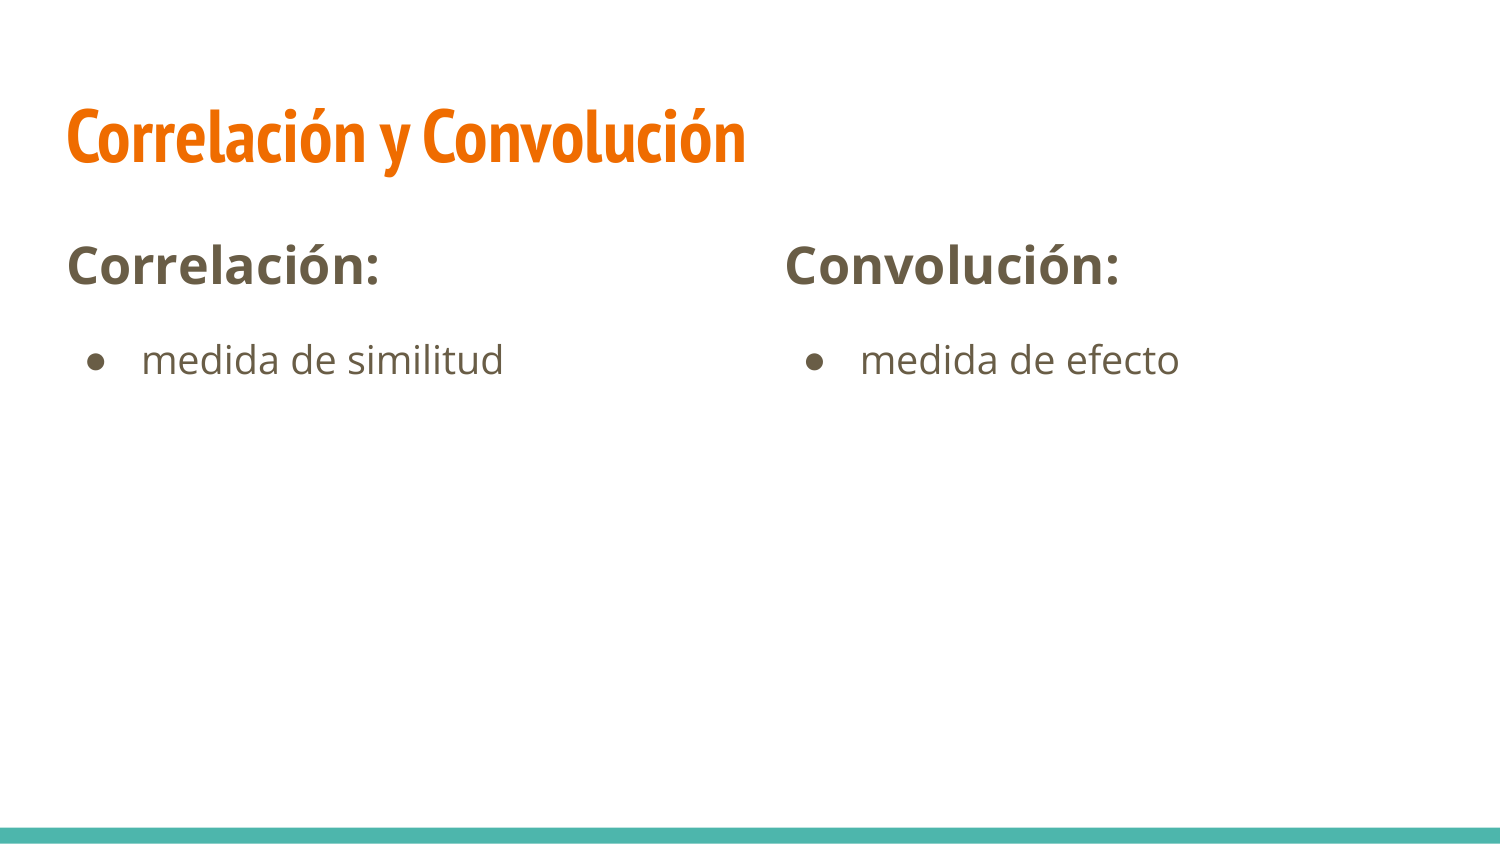

# Correlación y Convolución
Correlación:
medida de similitud
Convolución:
medida de efecto